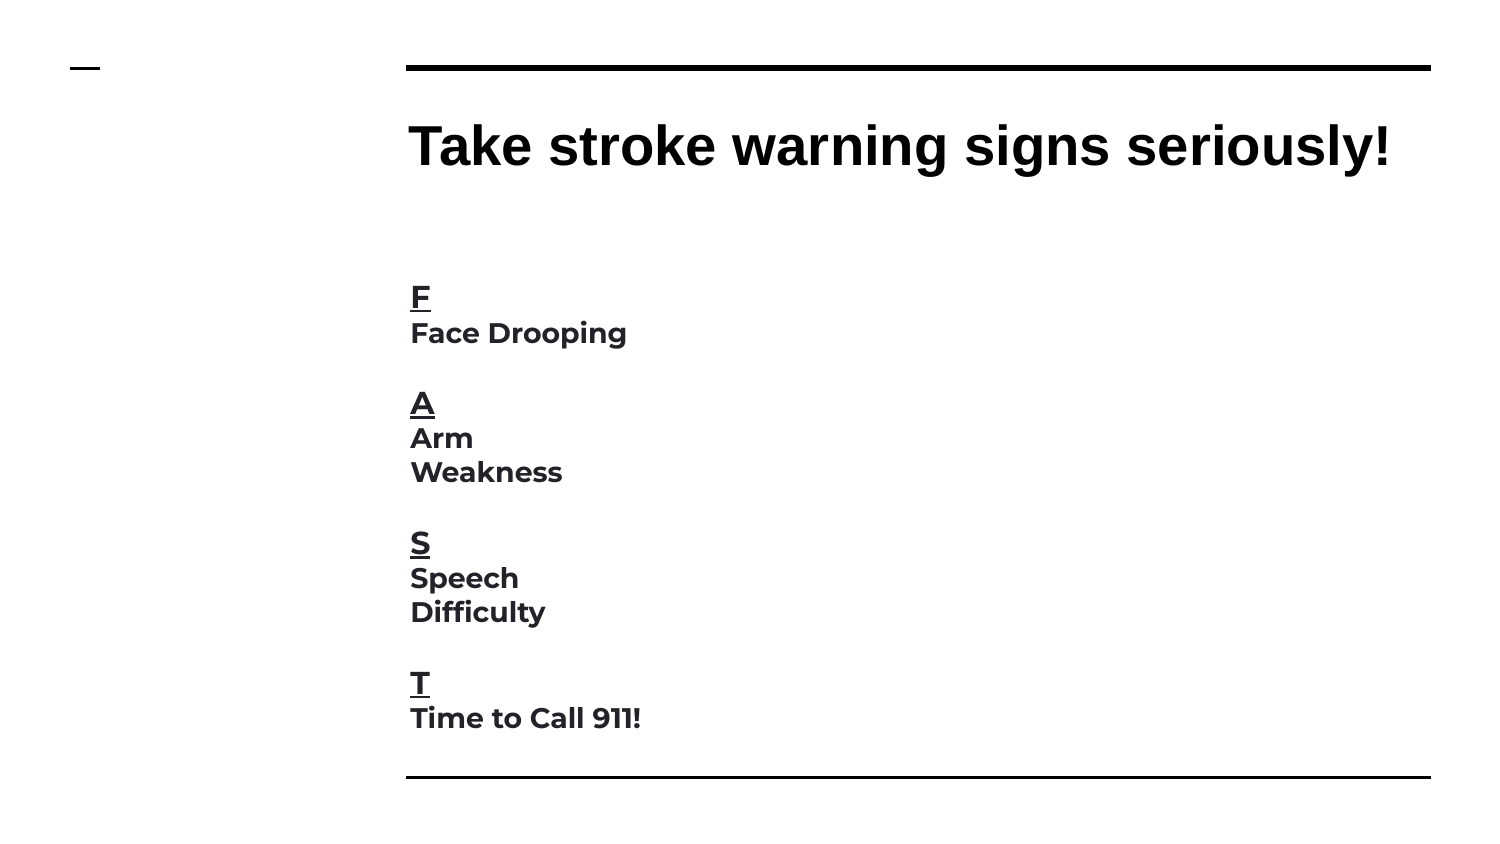

# Take stroke warning signs seriously!
F
Face Drooping

A
Arm
Weakness

S
Speech
Difficulty

T
Time to Call 911!